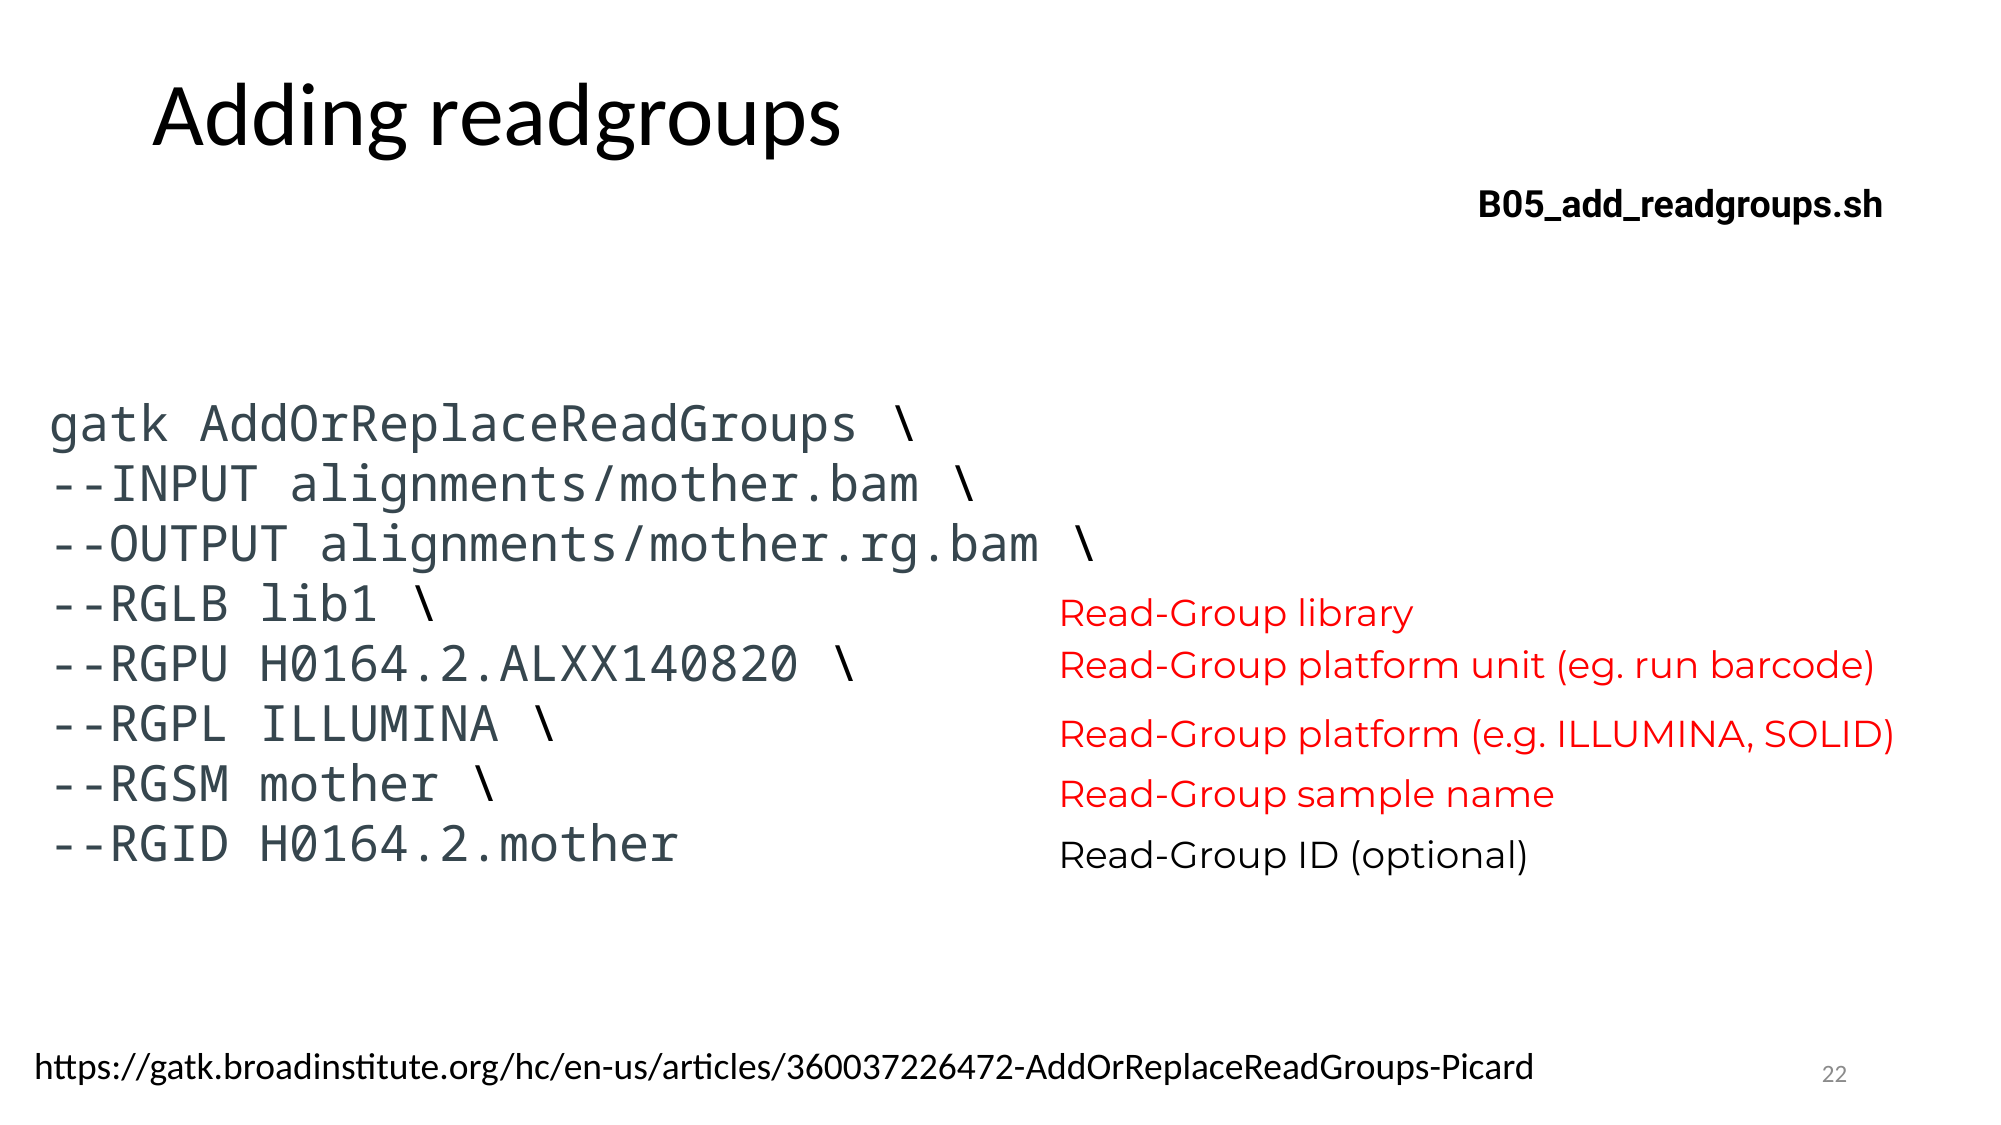

# Adding readgroups
B05_add_readgroups.sh
gatk AddOrReplaceReadGroups \
--INPUT alignments/mother.bam \
--OUTPUT alignments/mother.rg.bam \
--RGLB lib1 \
--RGPU H0164.2.ALXX140820 \
--RGPL ILLUMINA \
--RGSM mother \
--RGID H0164.2.mother
Read-Group library
Read-Group platform unit (eg. run barcode)
Read-Group platform (e.g. ILLUMINA, SOLID)
Read-Group sample name
Read-Group ID (optional)
https://gatk.broadinstitute.org/hc/en-us/articles/360037226472-AddOrReplaceReadGroups-Picard
22